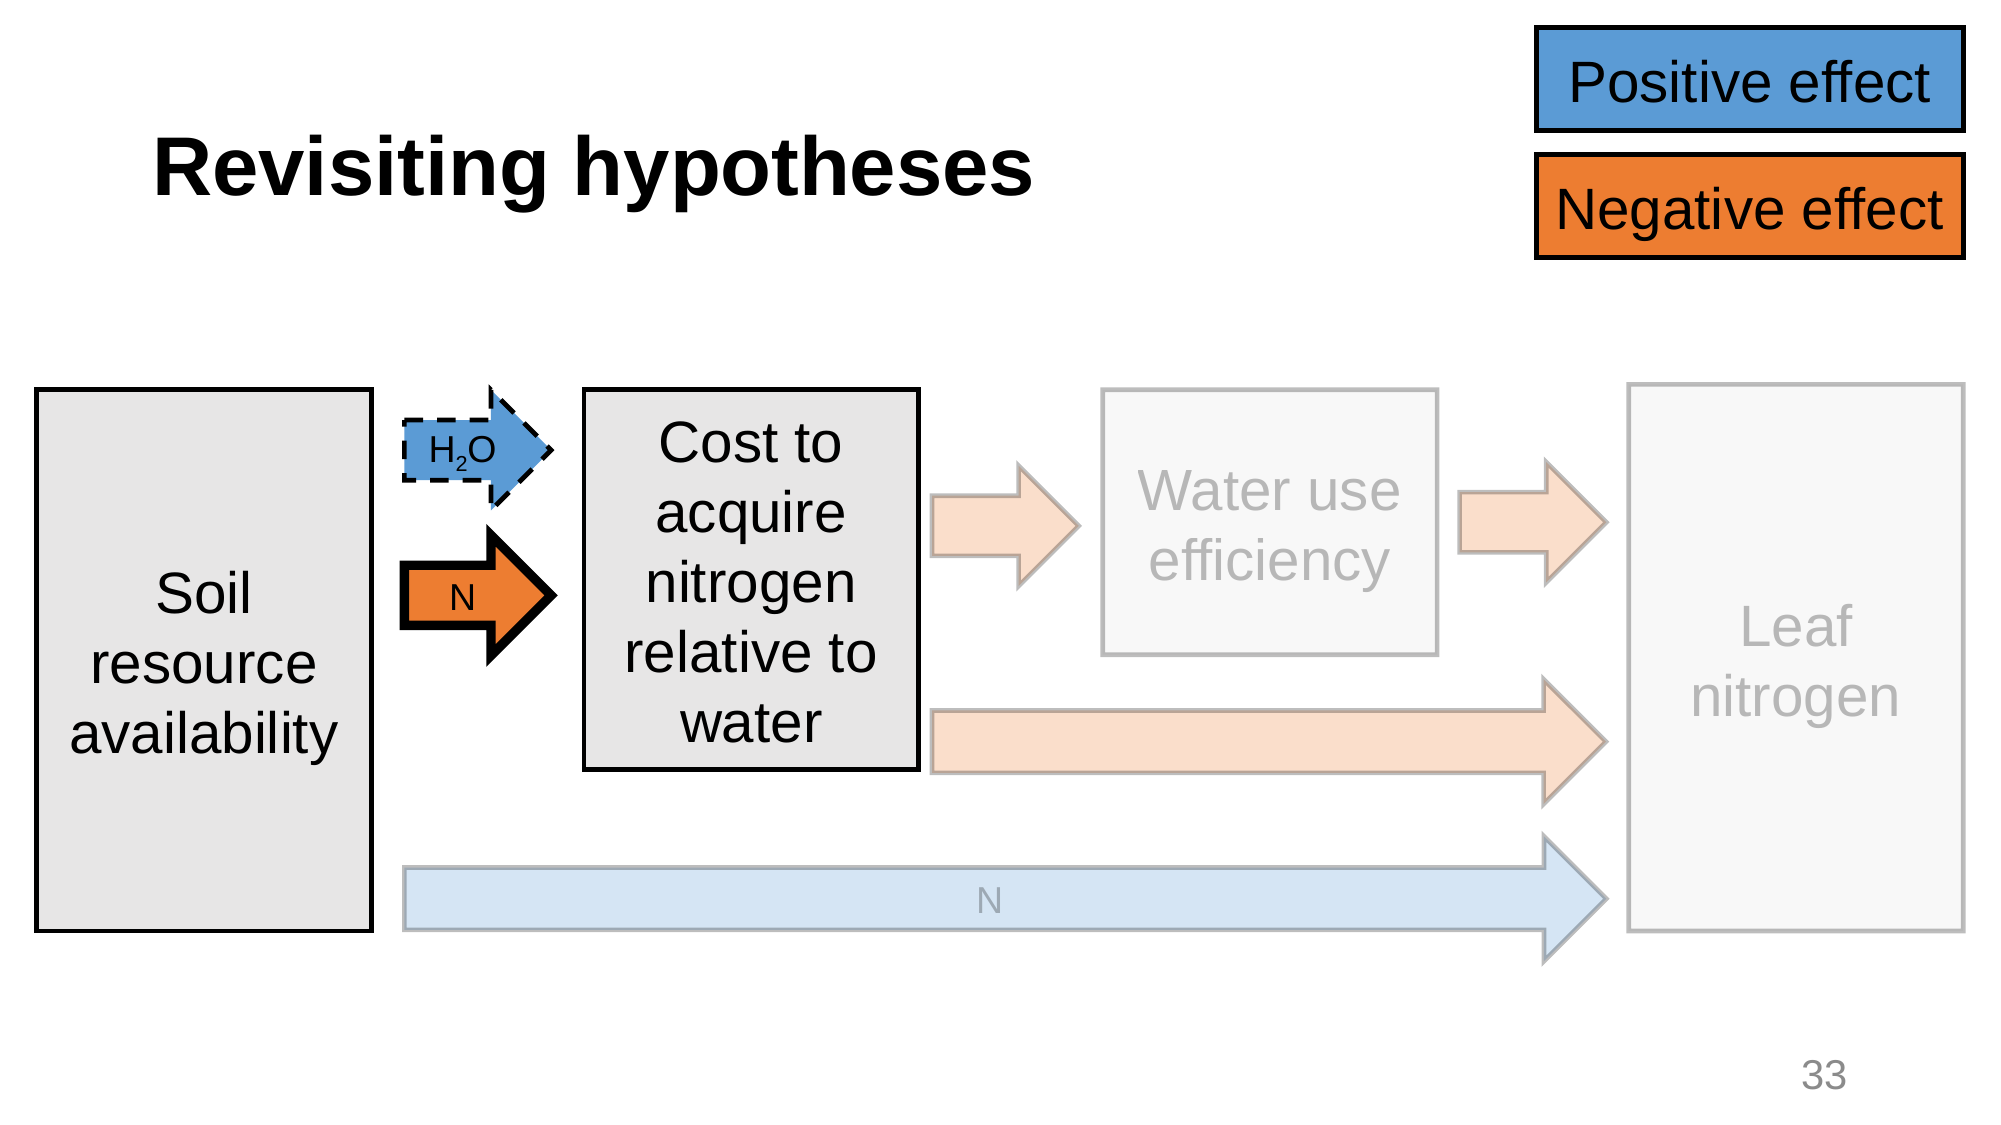

Positive effect
# Revisiting hypotheses
Negative effect
Leaf nitrogen
Soil resource availability
Cost to acquire nitrogen relative to water
Water use efficiency
H2O

N

N
33